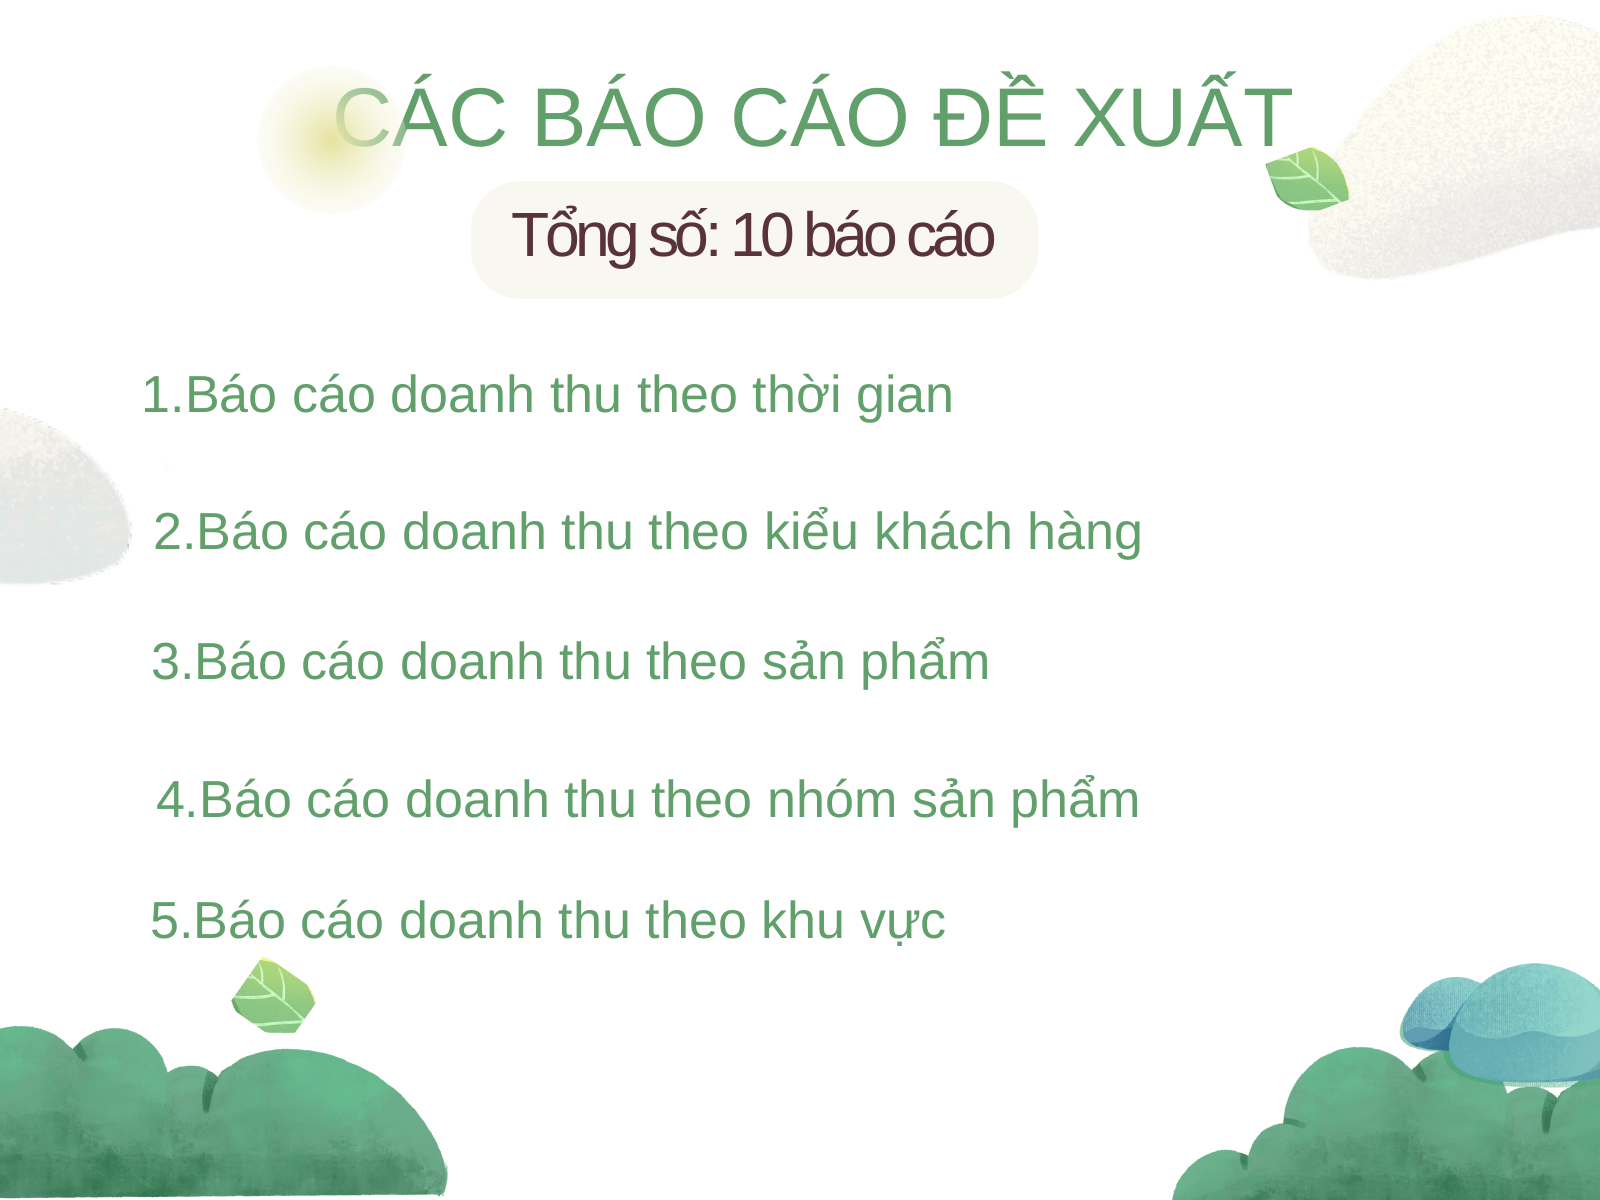

CÁC BÁO CÁO ĐỀ XUẤT

Tổng số: 10 báo cáo

1.Báo cáo doanh thu theo thời gian
2.Báo cáo doanh thu theo kiểu khách hàng
3.Báo cáo doanh thu theo sản phẩm
4.Báo cáo doanh thu theo nhóm sản phẩm
5.Báo cáo doanh thu theo khu vực